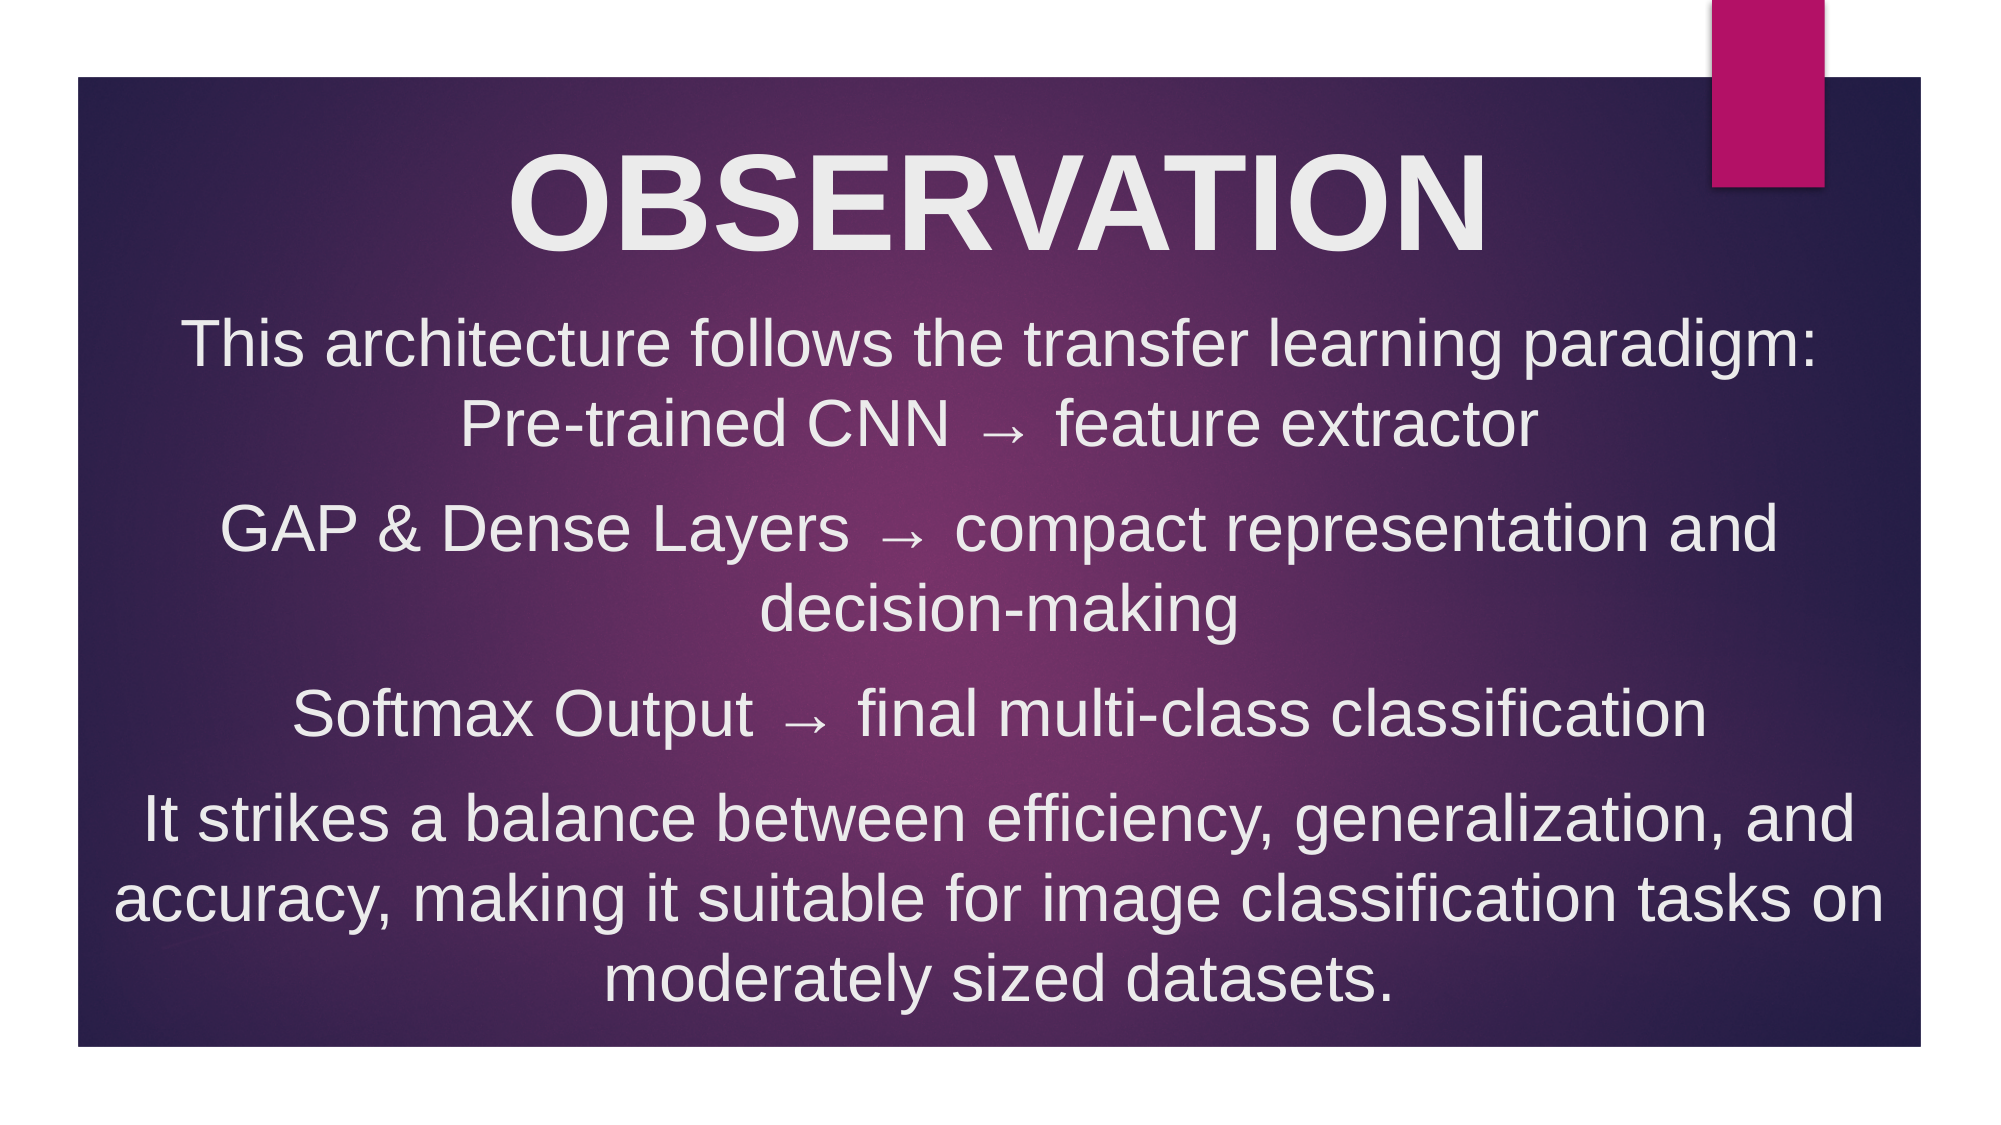

OBSERVATION
# This architecture follows the transfer learning paradigm: Pre-trained CNN → feature extractor GAP & Dense Layers → compact representation and decision-making Softmax Output → final multi-class classification It strikes a balance between efficiency, generalization, and accuracy, making it suitable for image classification tasks on moderately sized datasets.